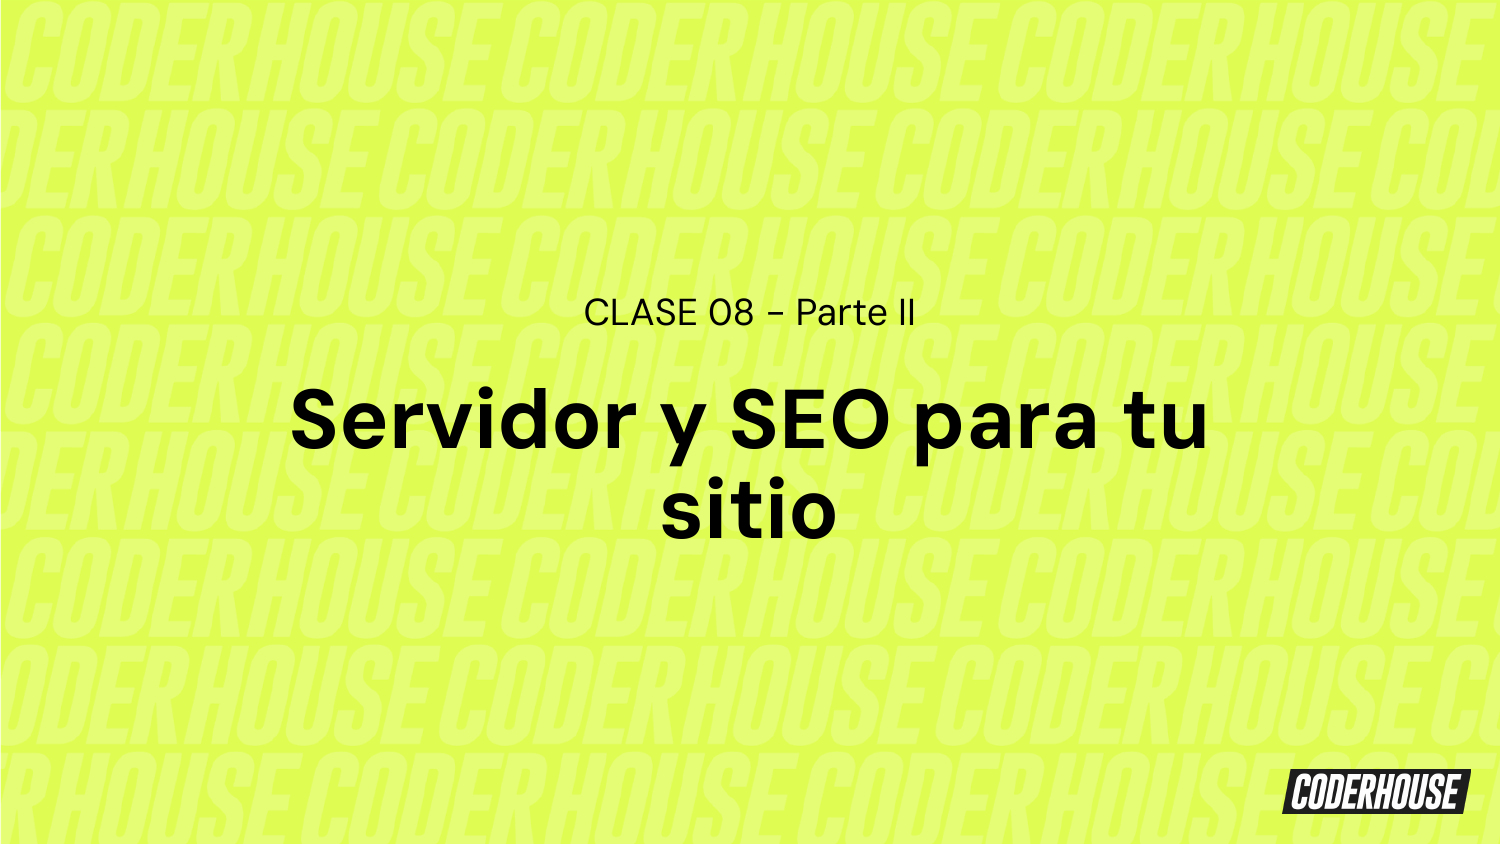

CLASE 08 - Parte II
Servidor y SEO para tu sitio